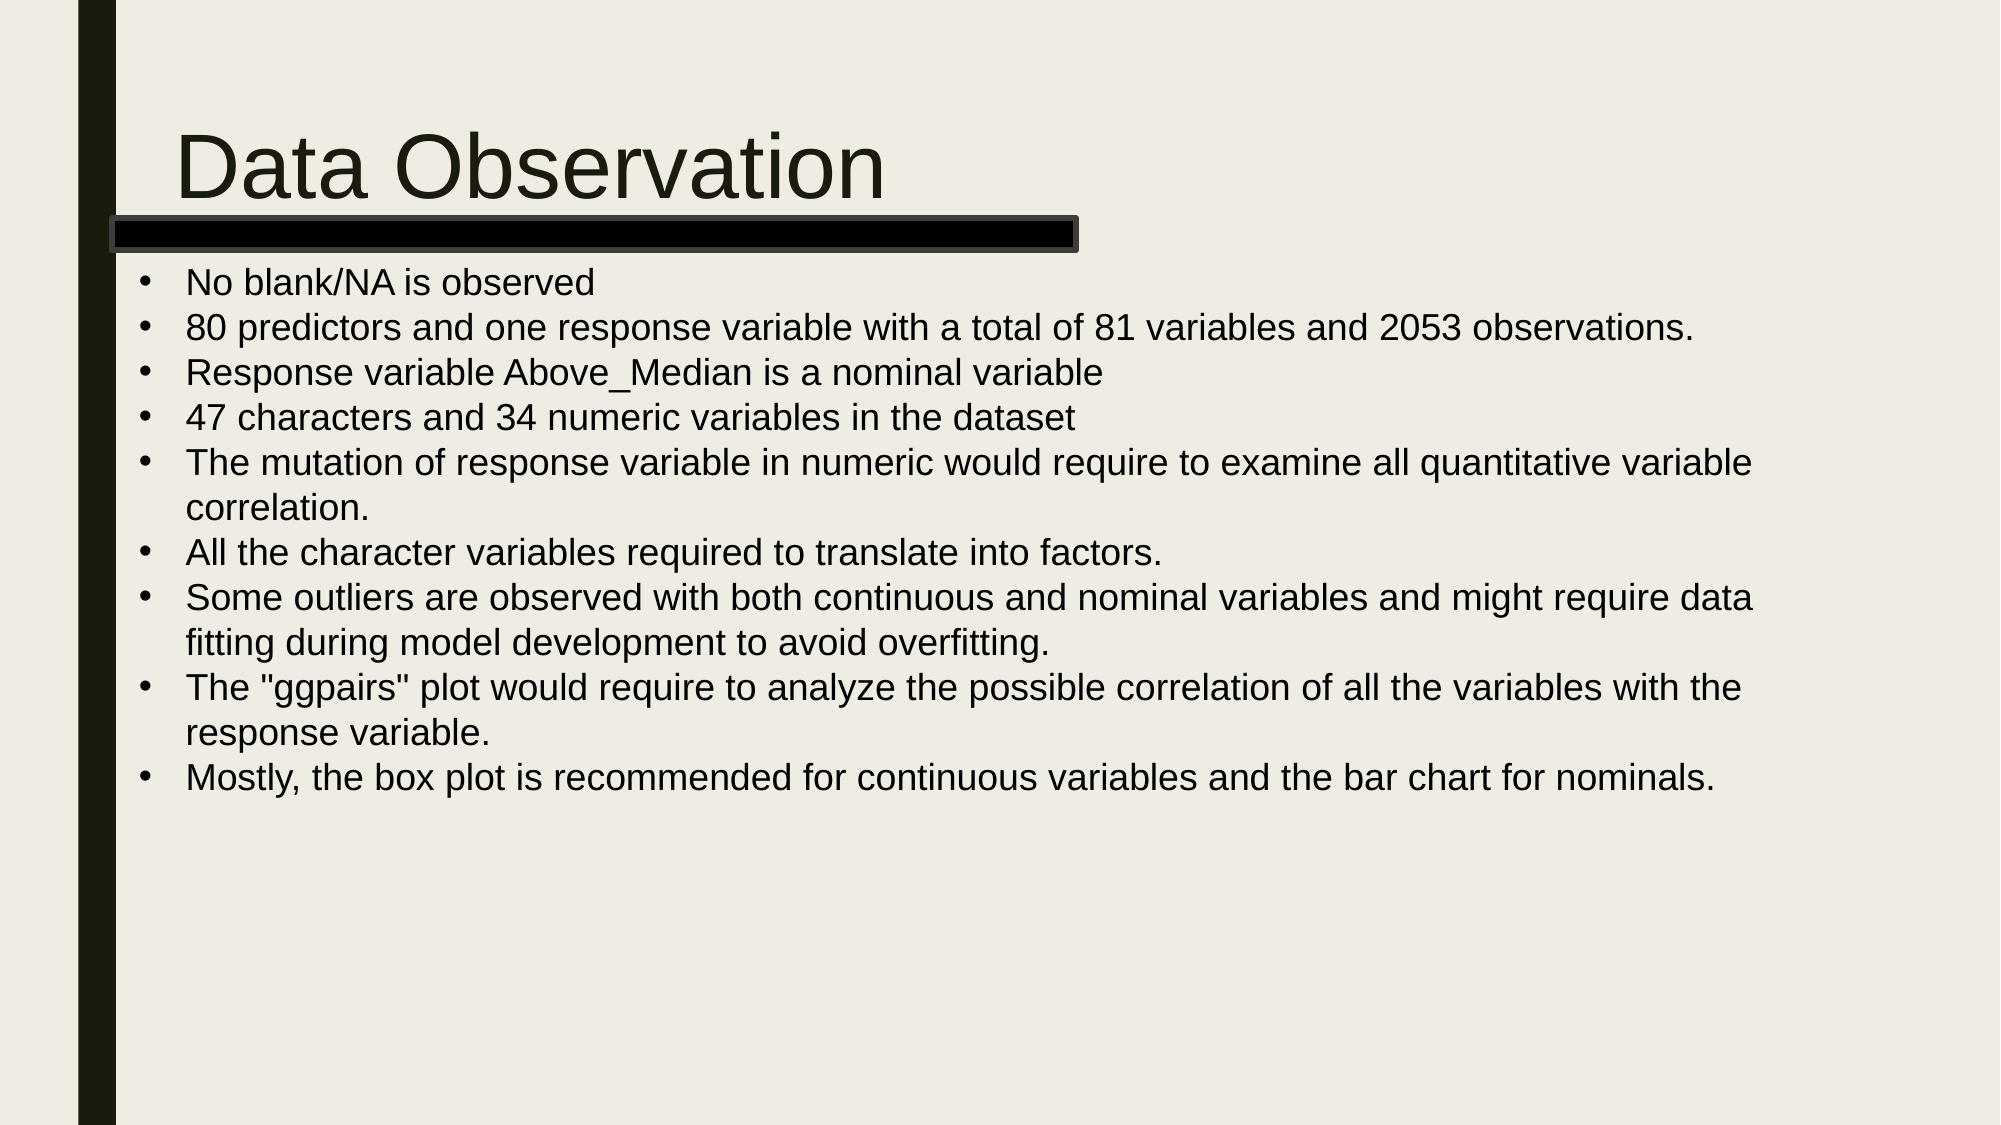

# Data Observation

No blank/NA is observed
80 predictors and one response variable with a total of 81 variables and 2053 observations.
Response variable Above_Median is a nominal variable
47 characters and 34 numeric variables in the dataset
The mutation of response variable in numeric would require to examine all quantitative variable correlation.
All the character variables required to translate into factors.
Some outliers are observed with both continuous and nominal variables and might require data fitting during model development to avoid overfitting.
The "ggpairs" plot would require to analyze the possible correlation of all the variables with the response variable.
Mostly, the box plot is recommended for continuous variables and the bar chart for nominals.